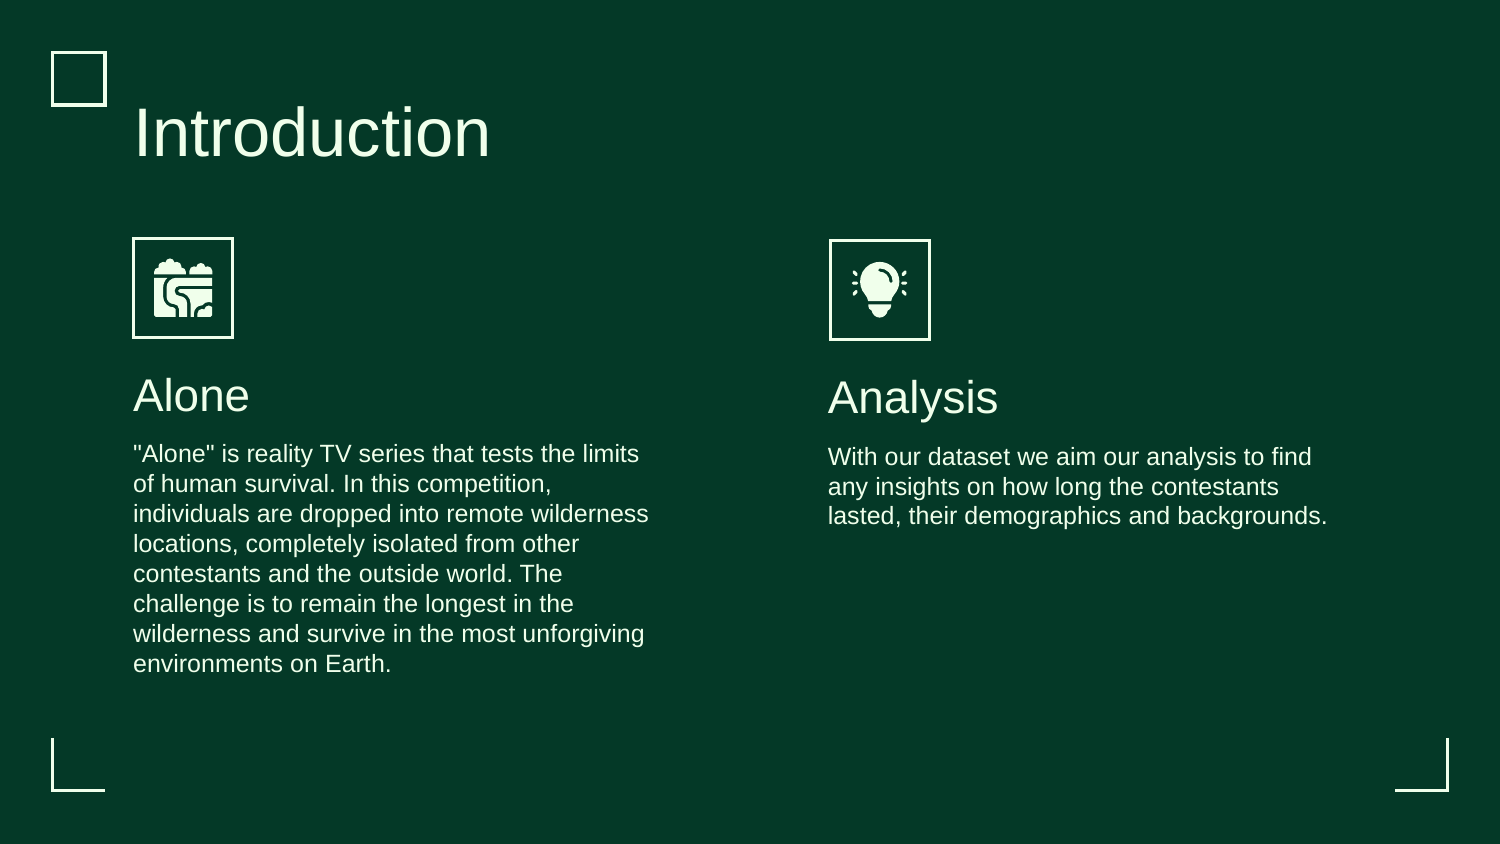

# Introduction

Alone
Analysis
"Alone" is reality TV series that tests the limits of human survival. In this competition, individuals are dropped into remote wilderness locations, completely isolated from other contestants and the outside world. The challenge is to remain the longest in the wilderness and survive in the most unforgiving environments on Earth.
With our dataset we aim our analysis to find any insights on how long the contestants lasted, their demographics and backgrounds.